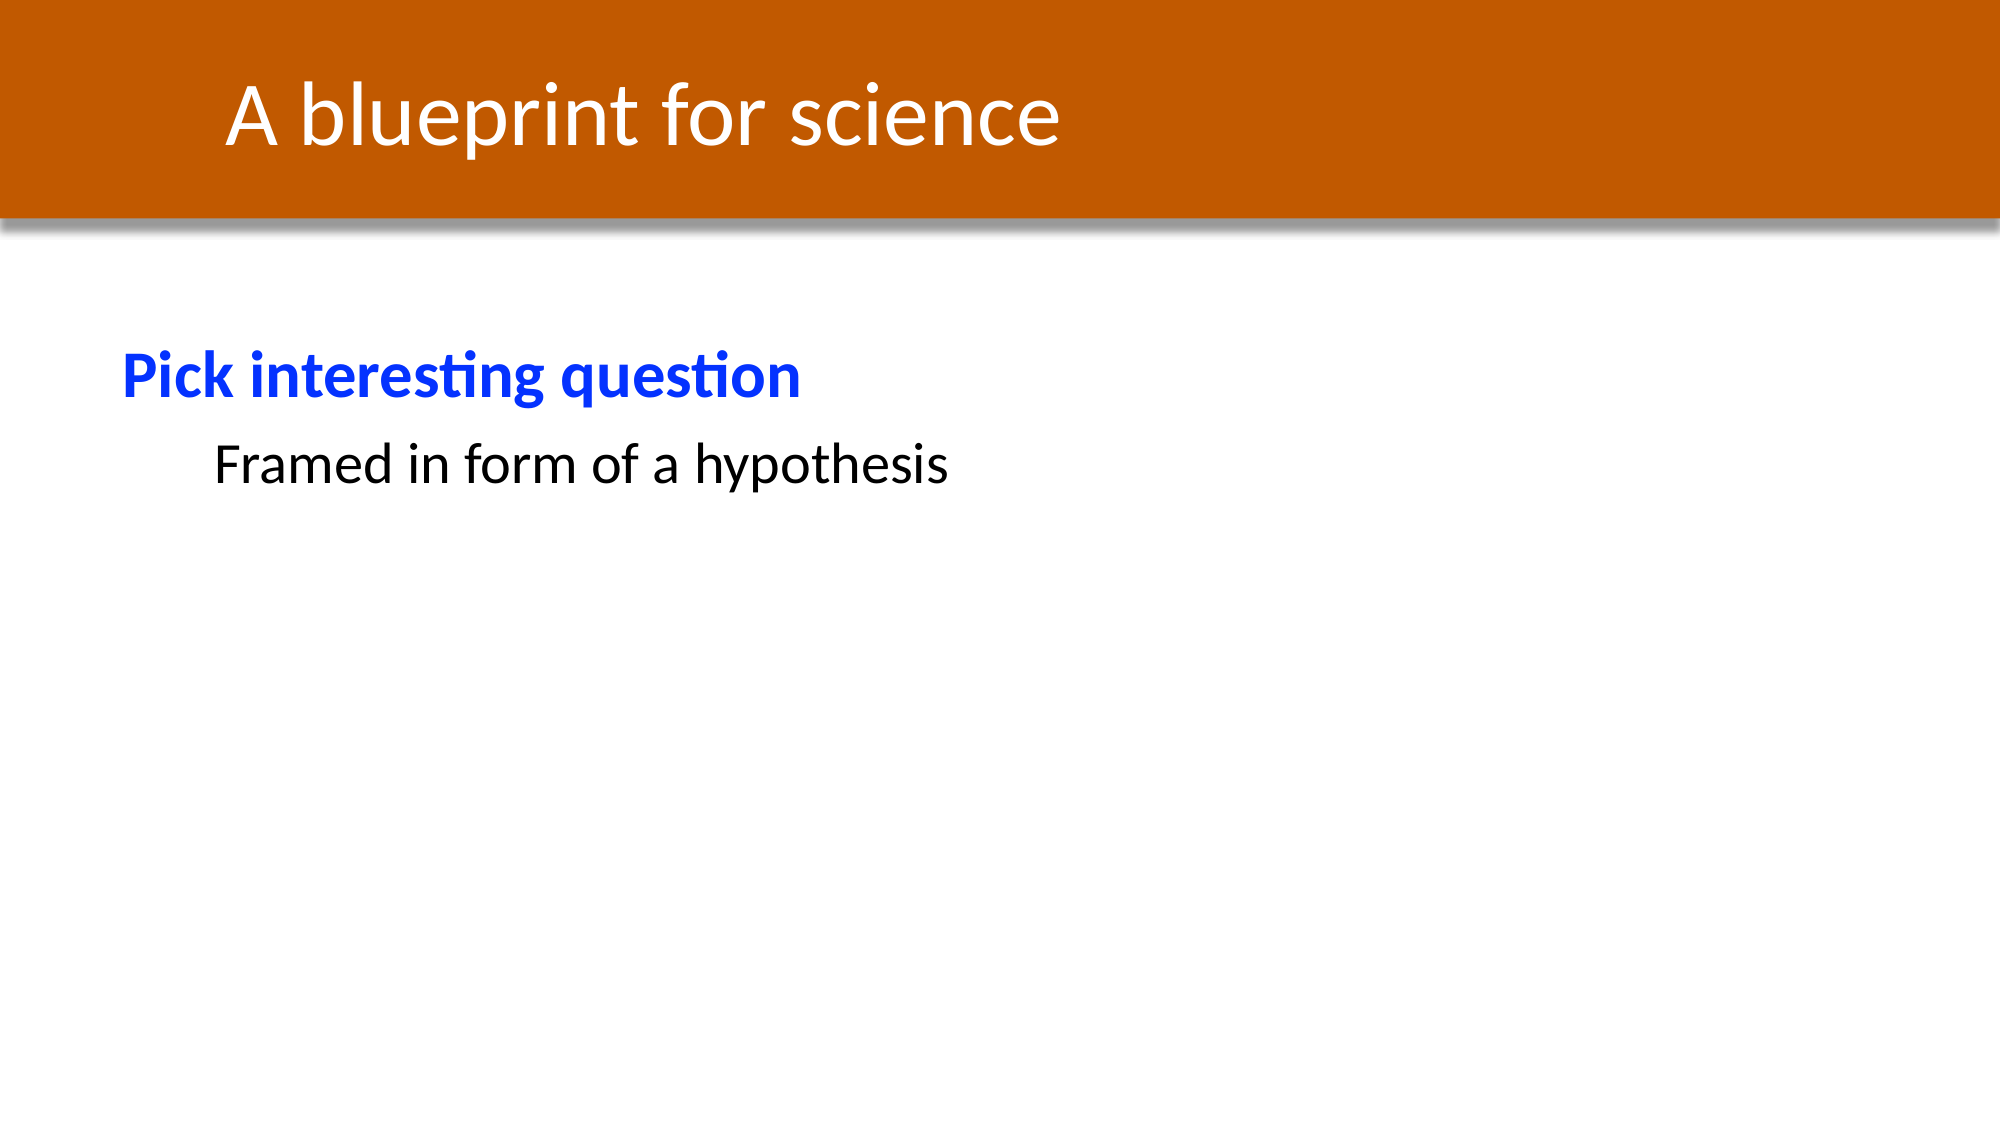

A blueprint for science
Pick interesting question
Framed in form of a hypothesis